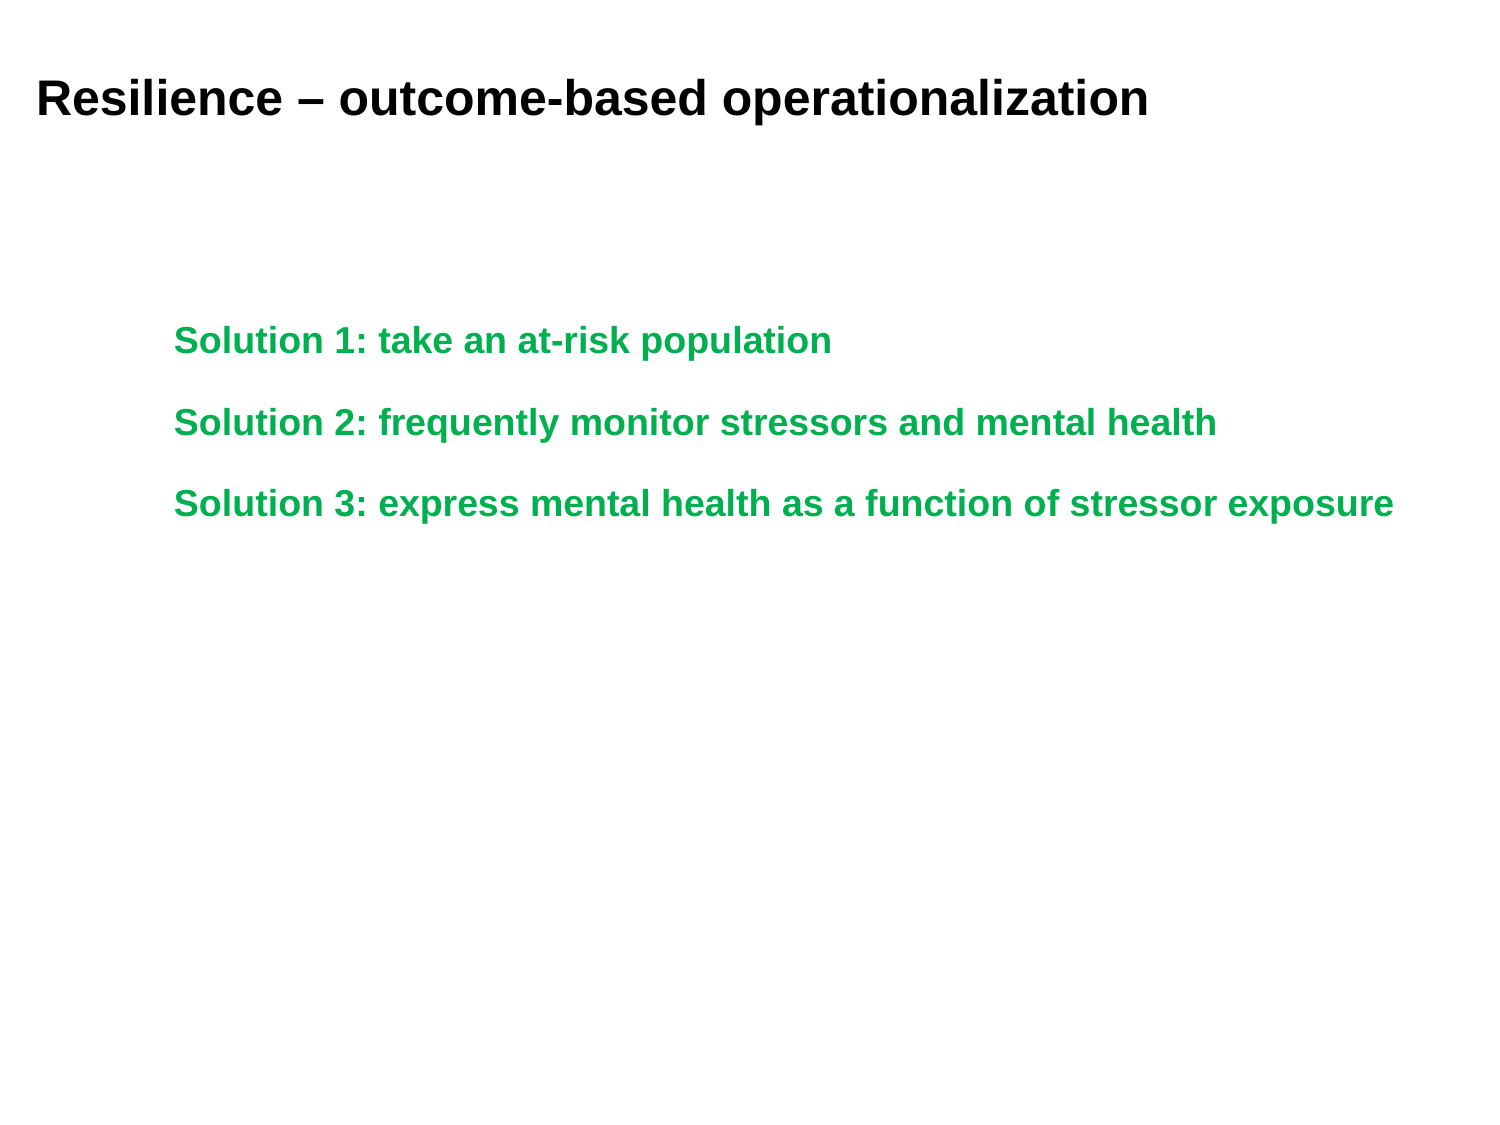

Resilience – outcome-based operationalization

Solution 1: take an at-risk population

Solution 2: frequently monitor stressors and mental health

Solution 3: express mental health as a function of stressor exposure